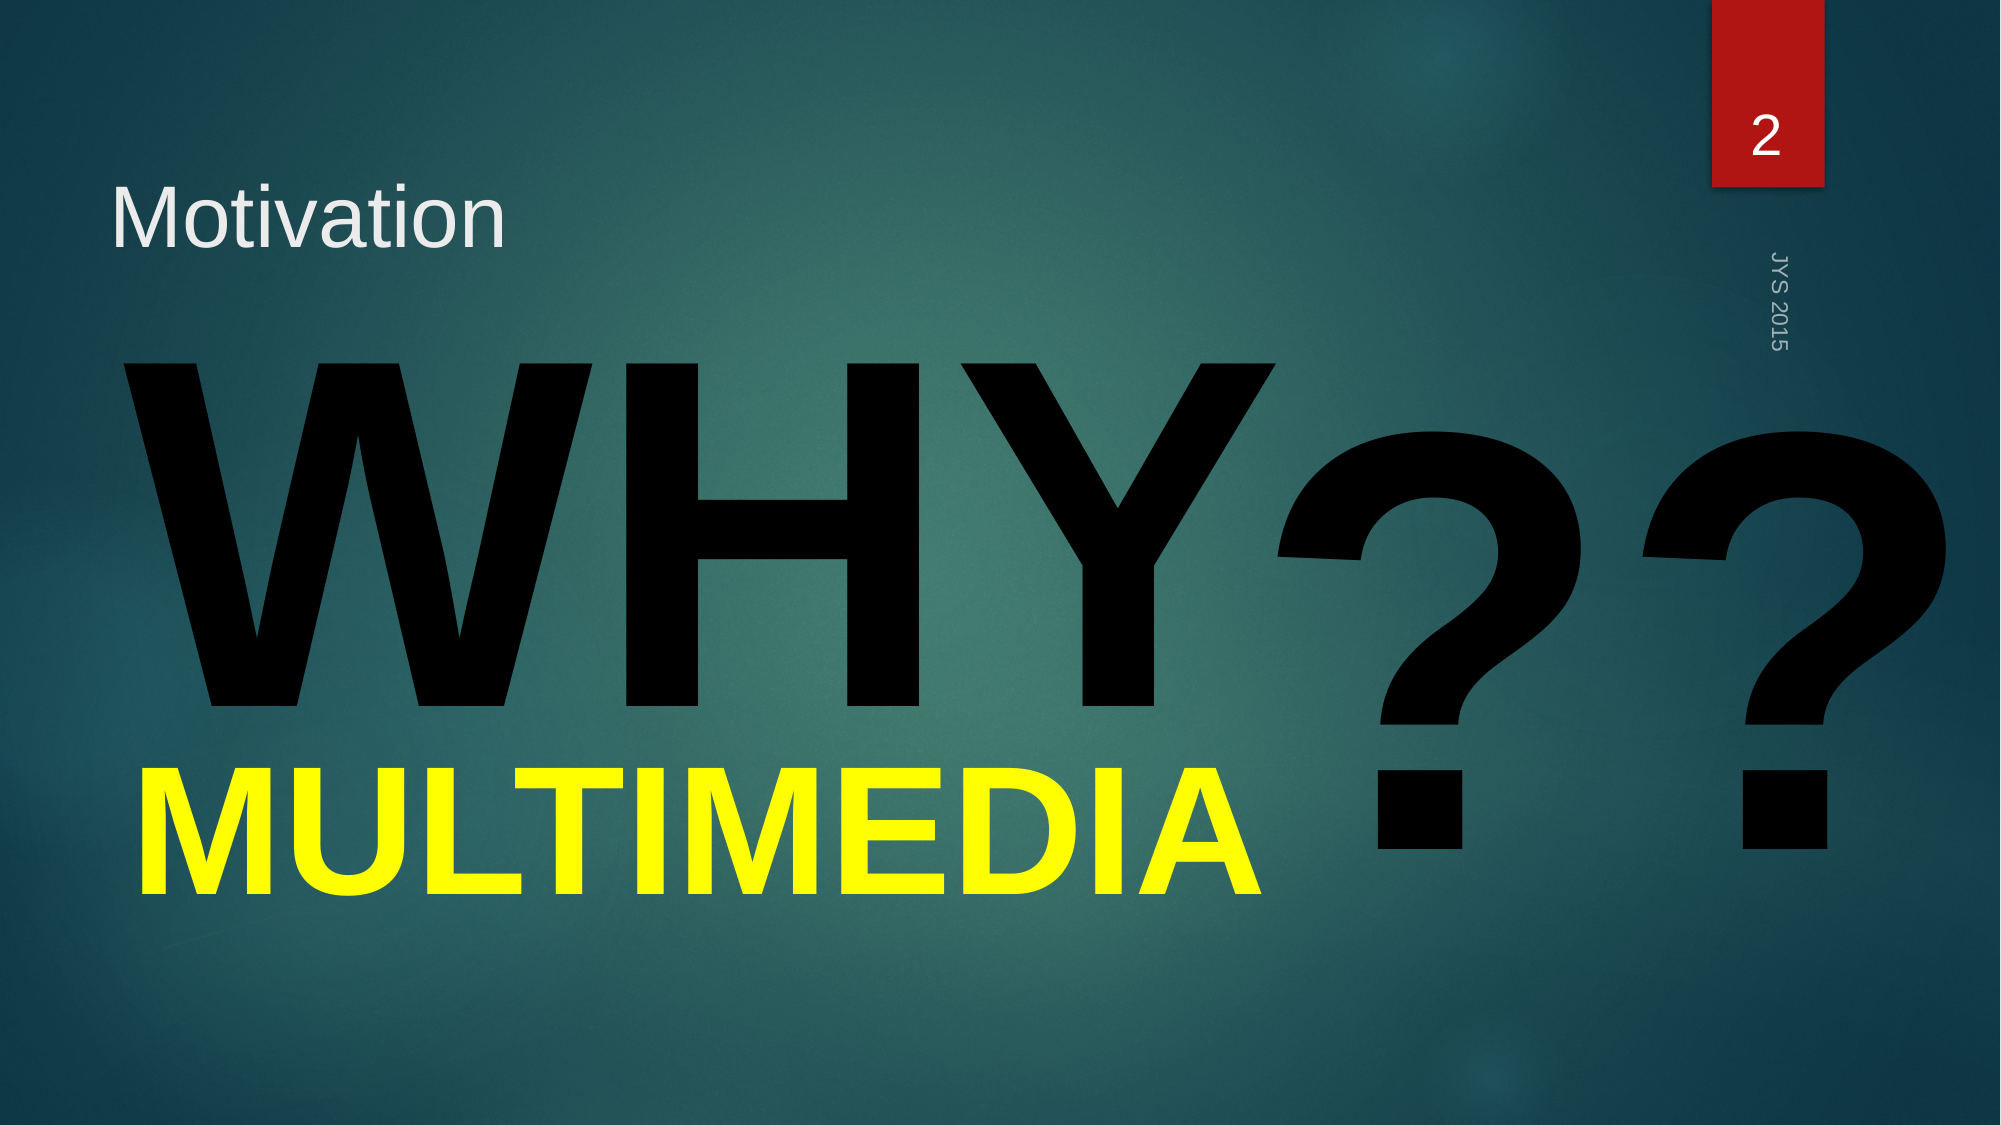

2
# Motivation
WHY
??
JYS 2015
MULTIMEDIA